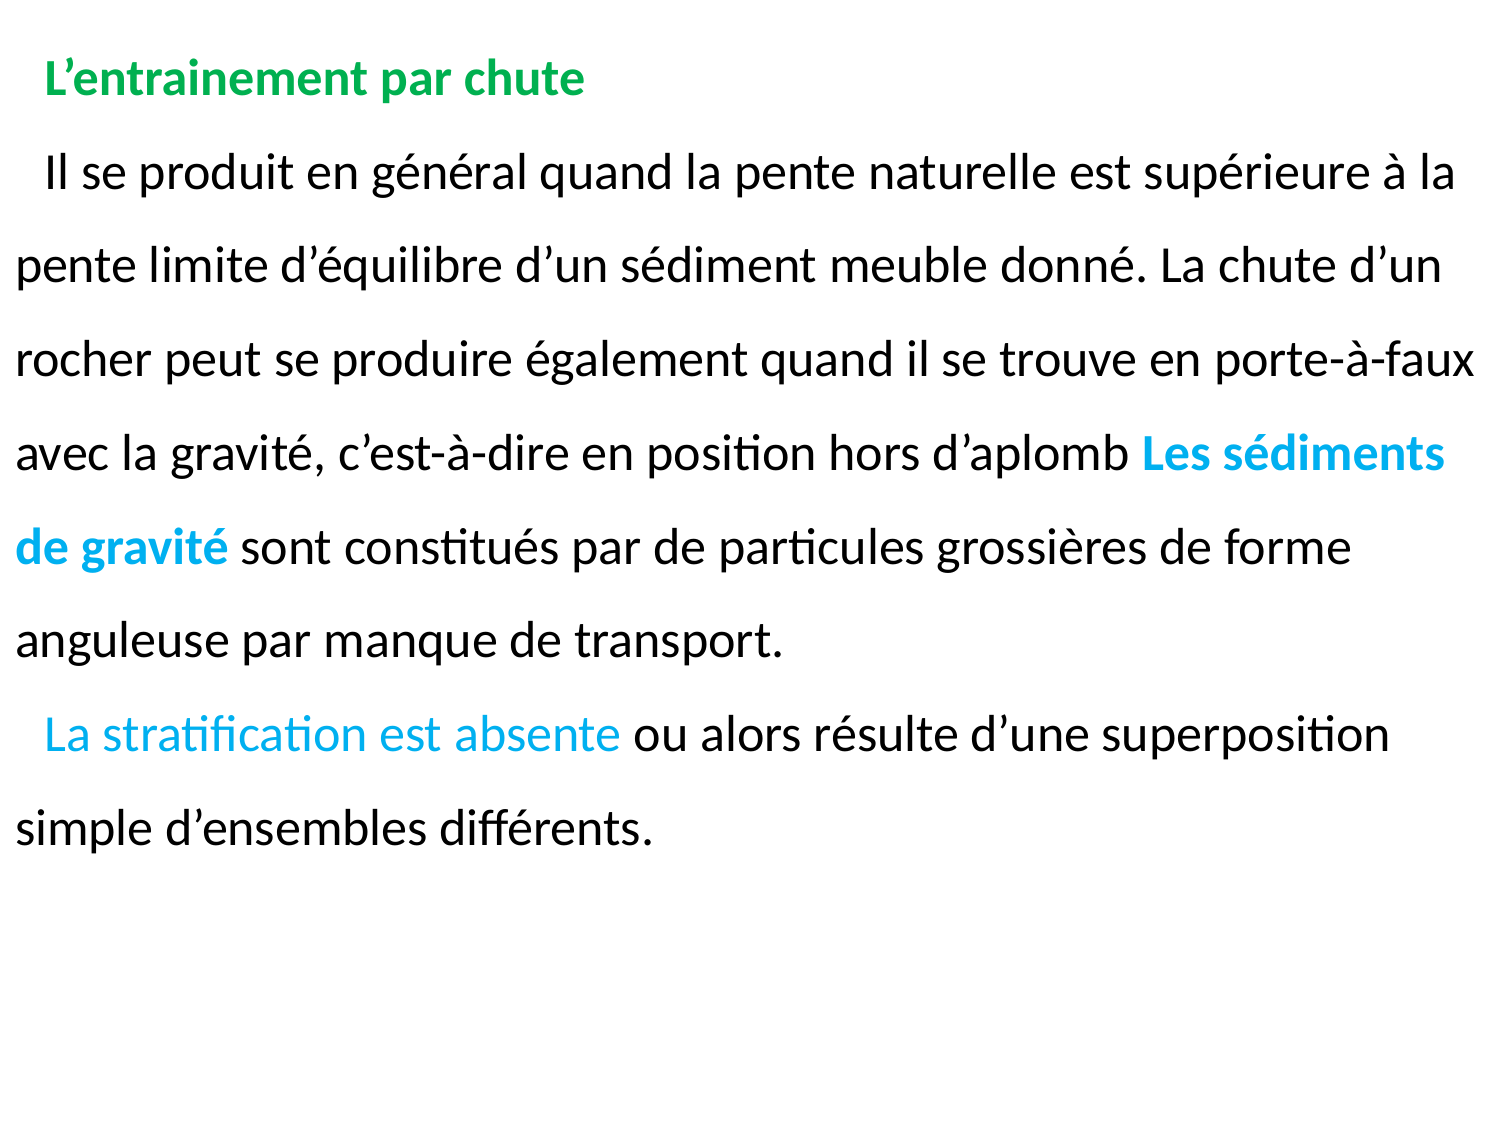

L’entrainement par chute
Il se produit en général quand la pente naturelle est supérieure à la pente limite d’équilibre d’un sédiment meuble donné. La chute d’un  rocher peut se produire également quand il se trouve en porte-à-faux avec la gravité, c’est-à-dire en position hors d’aplomb Les sédiments de gravité sont constitués par de particules grossières de forme anguleuse par manque de transport.
La stratification est absente ou alors résulte d’une superposition simple d’ensembles différents.